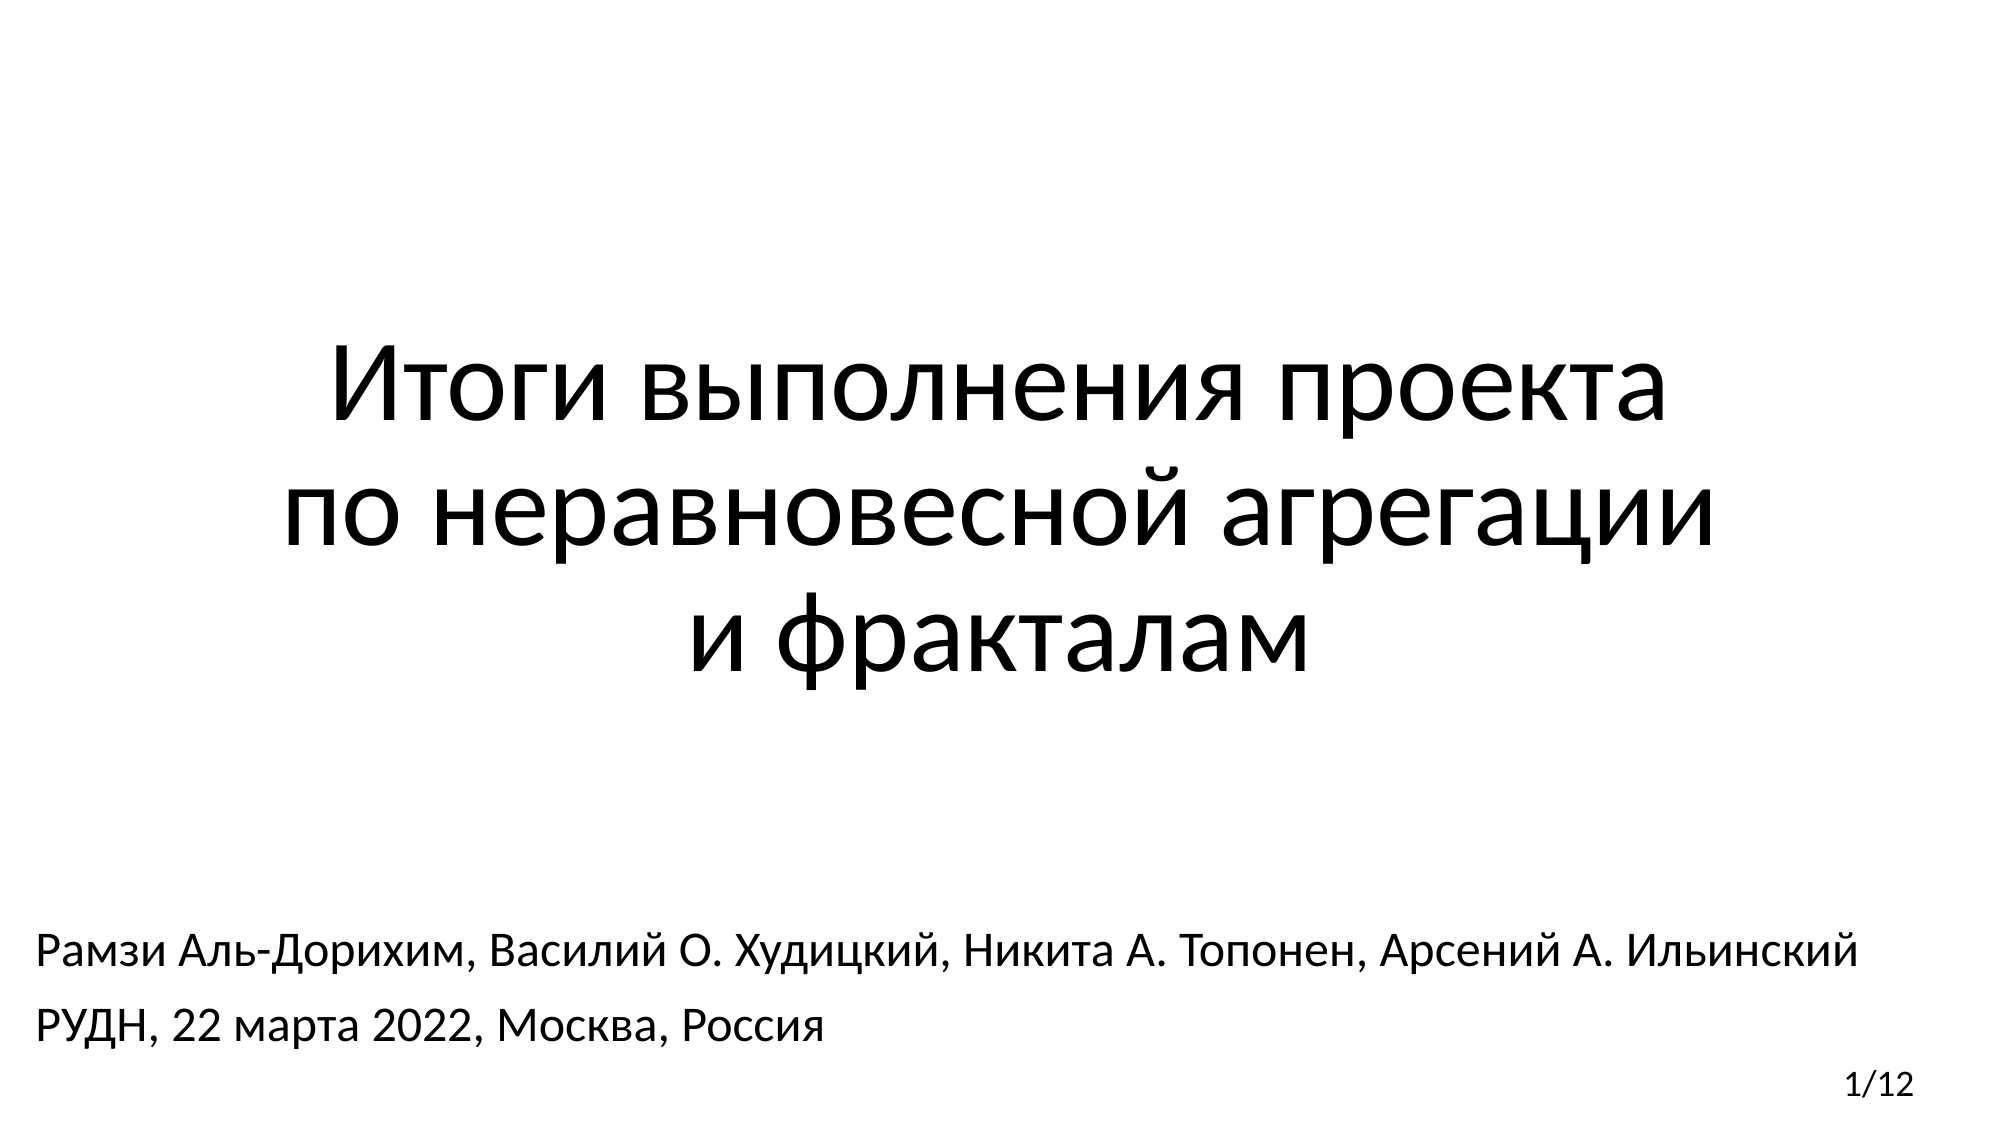

# Итоги выполнения проекта по неравновесной агрегации и фракталам
Рамзи Аль-Дорихим, Василий О. Худицкий, Никита А. Топонен, Арсений А. Ильинский
РУДН, 22 марта 2022, Москва, Россия
1/12